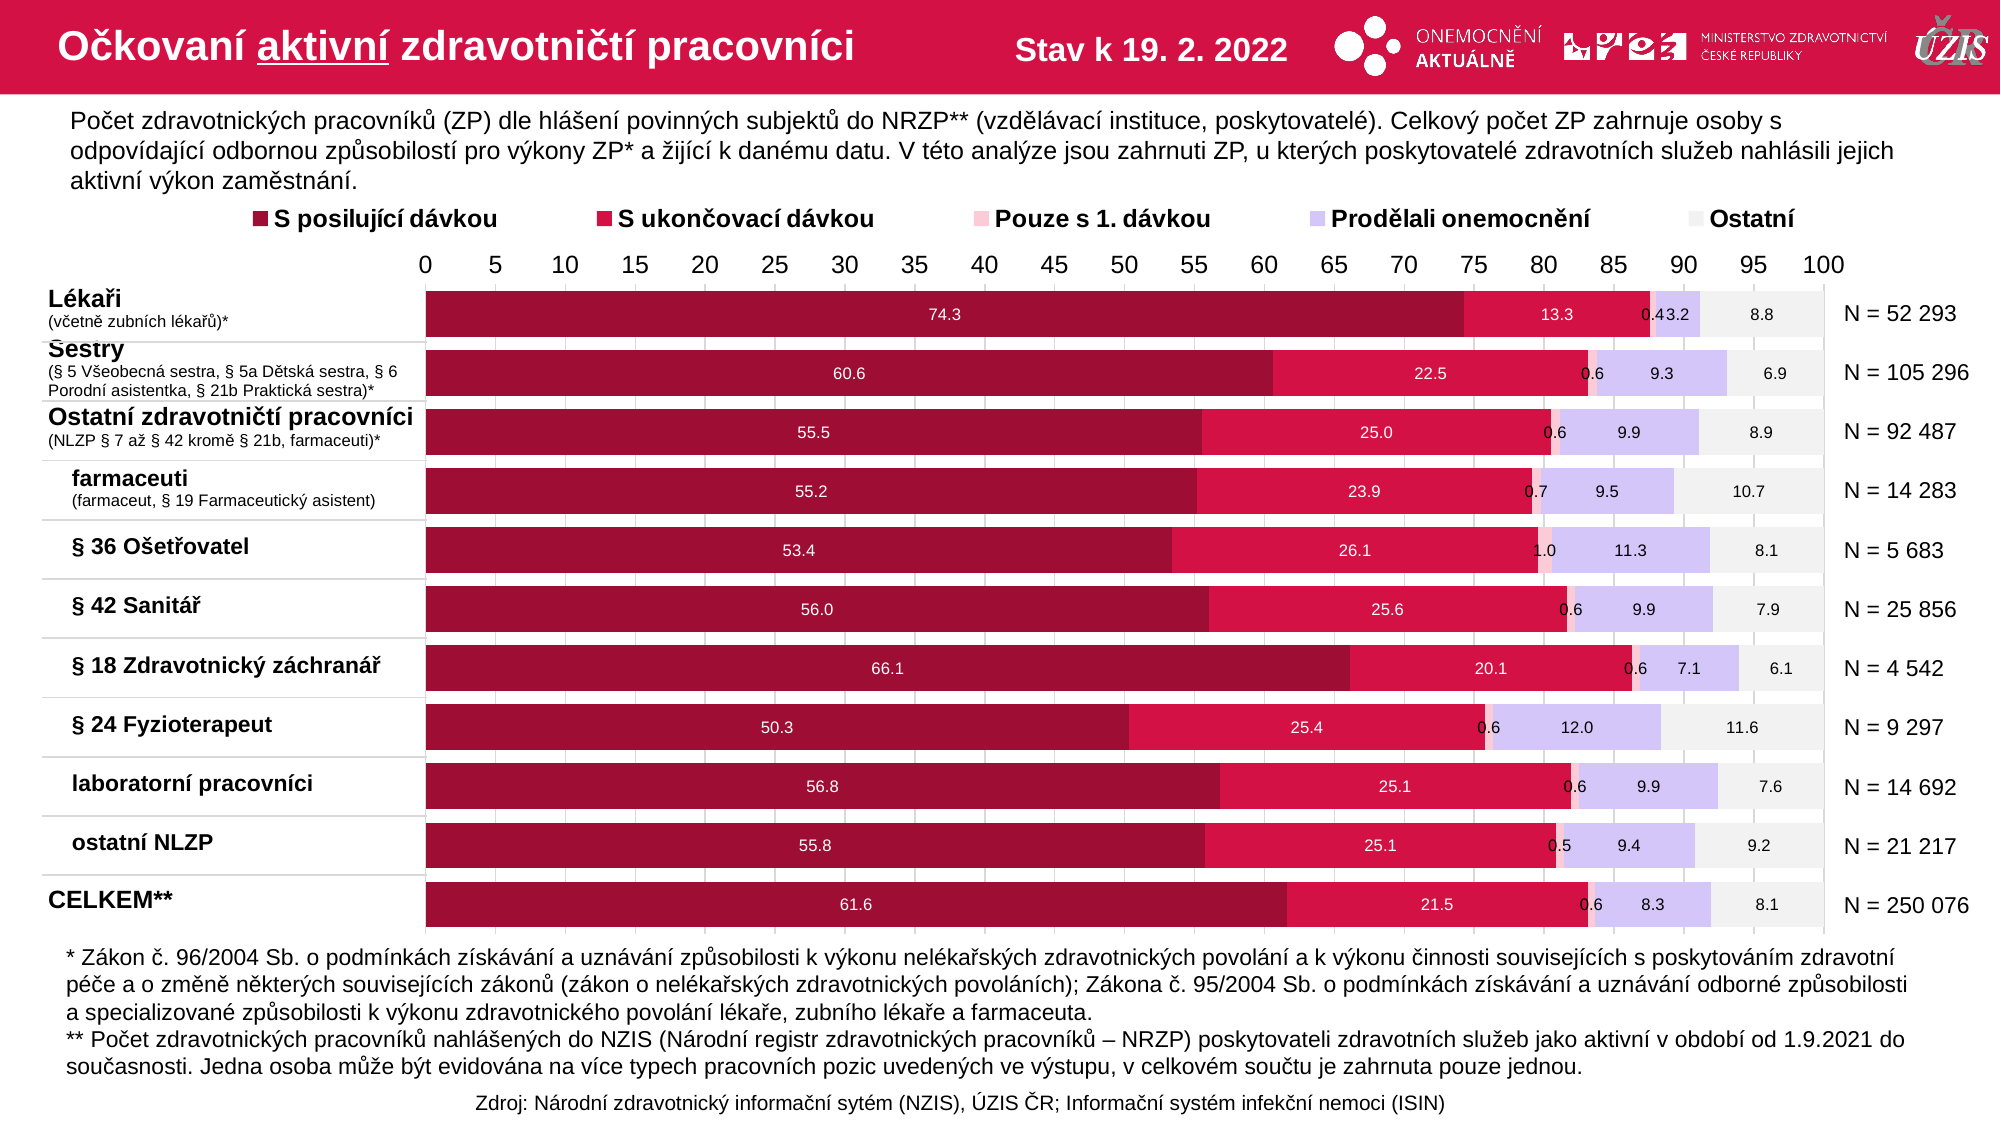

# Očkovaní aktivní zdravotničtí pracovníci
Stav k 19. 2. 2022
Počet zdravotnických pracovníků (ZP) dle hlášení povinných subjektů do NRZP** (vzdělávací instituce, poskytovatelé). Celkový počet ZP zahrnuje osoby s odpovídající odbornou způsobilostí pro výkony ZP* a žijící k danému datu. V této analýze jsou zahrnuti ZP, u kterých poskytovatelé zdravotních služeb nahlásili jejich aktivní výkon zaměstnání.

### Chart

| Category | S posilující dávkou | S ukončovací dávkou | Pouze s 1. dávkou | Prodělali onemocnění | Ostatní |
|---|---|---|---|---|---|
| Lékaři | 74.29675 | 13.29815 | 0.3767235 | 3.216492 | 8.811887 |
| Sestry | 60.62908 | 22.54122 | 0.6230056 | 9.297599 | 6.909094 |
| Ostatní ZP | 55.54294 | 24.95378 | 0.6119779 | 9.948425 | 8.942878 |
|    farmaceuti | 55.19849 | 23.92355 | 0.6511237 | 9.507806 | 10.71904 |
|    § 36 Ošetřovatel | 53.42249 | 26.11297 | 1.0029914 | 11.33204 | 8.129509 |
|    § 42 Sanitář | 56.02181 | 25.59174 | 0.6188119 | 9.858447 | 7.909189 |
|    § 18 Zdravotnický záchranář | 66.13827 | 20.14531 | 0.5504183 | 7.111405 | 6.054601 |
|    § 24 Fyzioterapeut | 50.31731 | 25.43831 | 0.613101 | 12.00387 | 11.62741 |
|    laboratorní pracovníci | 56.79281 | 25.14974 | 0.5785461 | 9.923768 | 7.555132 |
|    ostatní NLZP | 55.7666 | 25.09309 | 0.537305 | 9.365132 | 9.237875 |
| CELKEM | 61.60607 | 21.50066 | 0.5674275 | 8.266687 | 8.05915 |
| Lékaři (včetně zubních lékařů)\* |
| --- |
| Sestry (§ 5 Všeobecná sestra, § 5a Dětská sestra, § 6 Porodní asistentka, § 21b Praktická sestra)\* |
| Ostatní zdravotničtí pracovníci (NLZP § 7 až § 42 kromě § 21b, farmaceuti)\* |
| farmaceuti (farmaceut, § 19 Farmaceutický asistent) |
| § 36 Ošetřovatel |
| § 42 Sanitář |
| § 18 Zdravotnický záchranář |
| § 24 Fyzioterapeut |
| laboratorní pracovníci |
| ostatní NLZP |
| CELKEM\*\* |
| N = 52 293 |
| --- |
| N = 105 296 |
| N = 92 487 |
| N = 14 283 |
| N = 5 683 |
| N = 25 856 |
| N = 4 542 |
| N = 9 297 |
| N = 14 692 |
| N = 21 217 |
| N = 250 076 |
* Zákon č. 96/2004 Sb. o podmínkách získávání a uznávání způsobilosti k výkonu nelékařských zdravotnických povolání a k výkonu činnosti souvisejících s poskytováním zdravotní péče a o změně některých souvisejících zákonů (zákon o nelékařských zdravotnických povoláních); Zákona č. 95/2004 Sb. o podmínkách získávání a uznávání odborné způsobilosti a specializované způsobilosti k výkonu zdravotnického povolání lékaře, zubního lékaře a farmaceuta.
** Počet zdravotnických pracovníků nahlášených do NZIS (Národní registr zdravotnických pracovníků – NRZP) poskytovateli zdravotních služeb jako aktivní v období od 1.9.2021 do současnosti. Jedna osoba může být evidována na více typech pracovních pozic uvedených ve výstupu, v celkovém součtu je zahrnuta pouze jednou.
Zdroj: Národní zdravotnický informační sytém (NZIS), ÚZIS ČR; Informační systém infekční nemoci (ISIN)